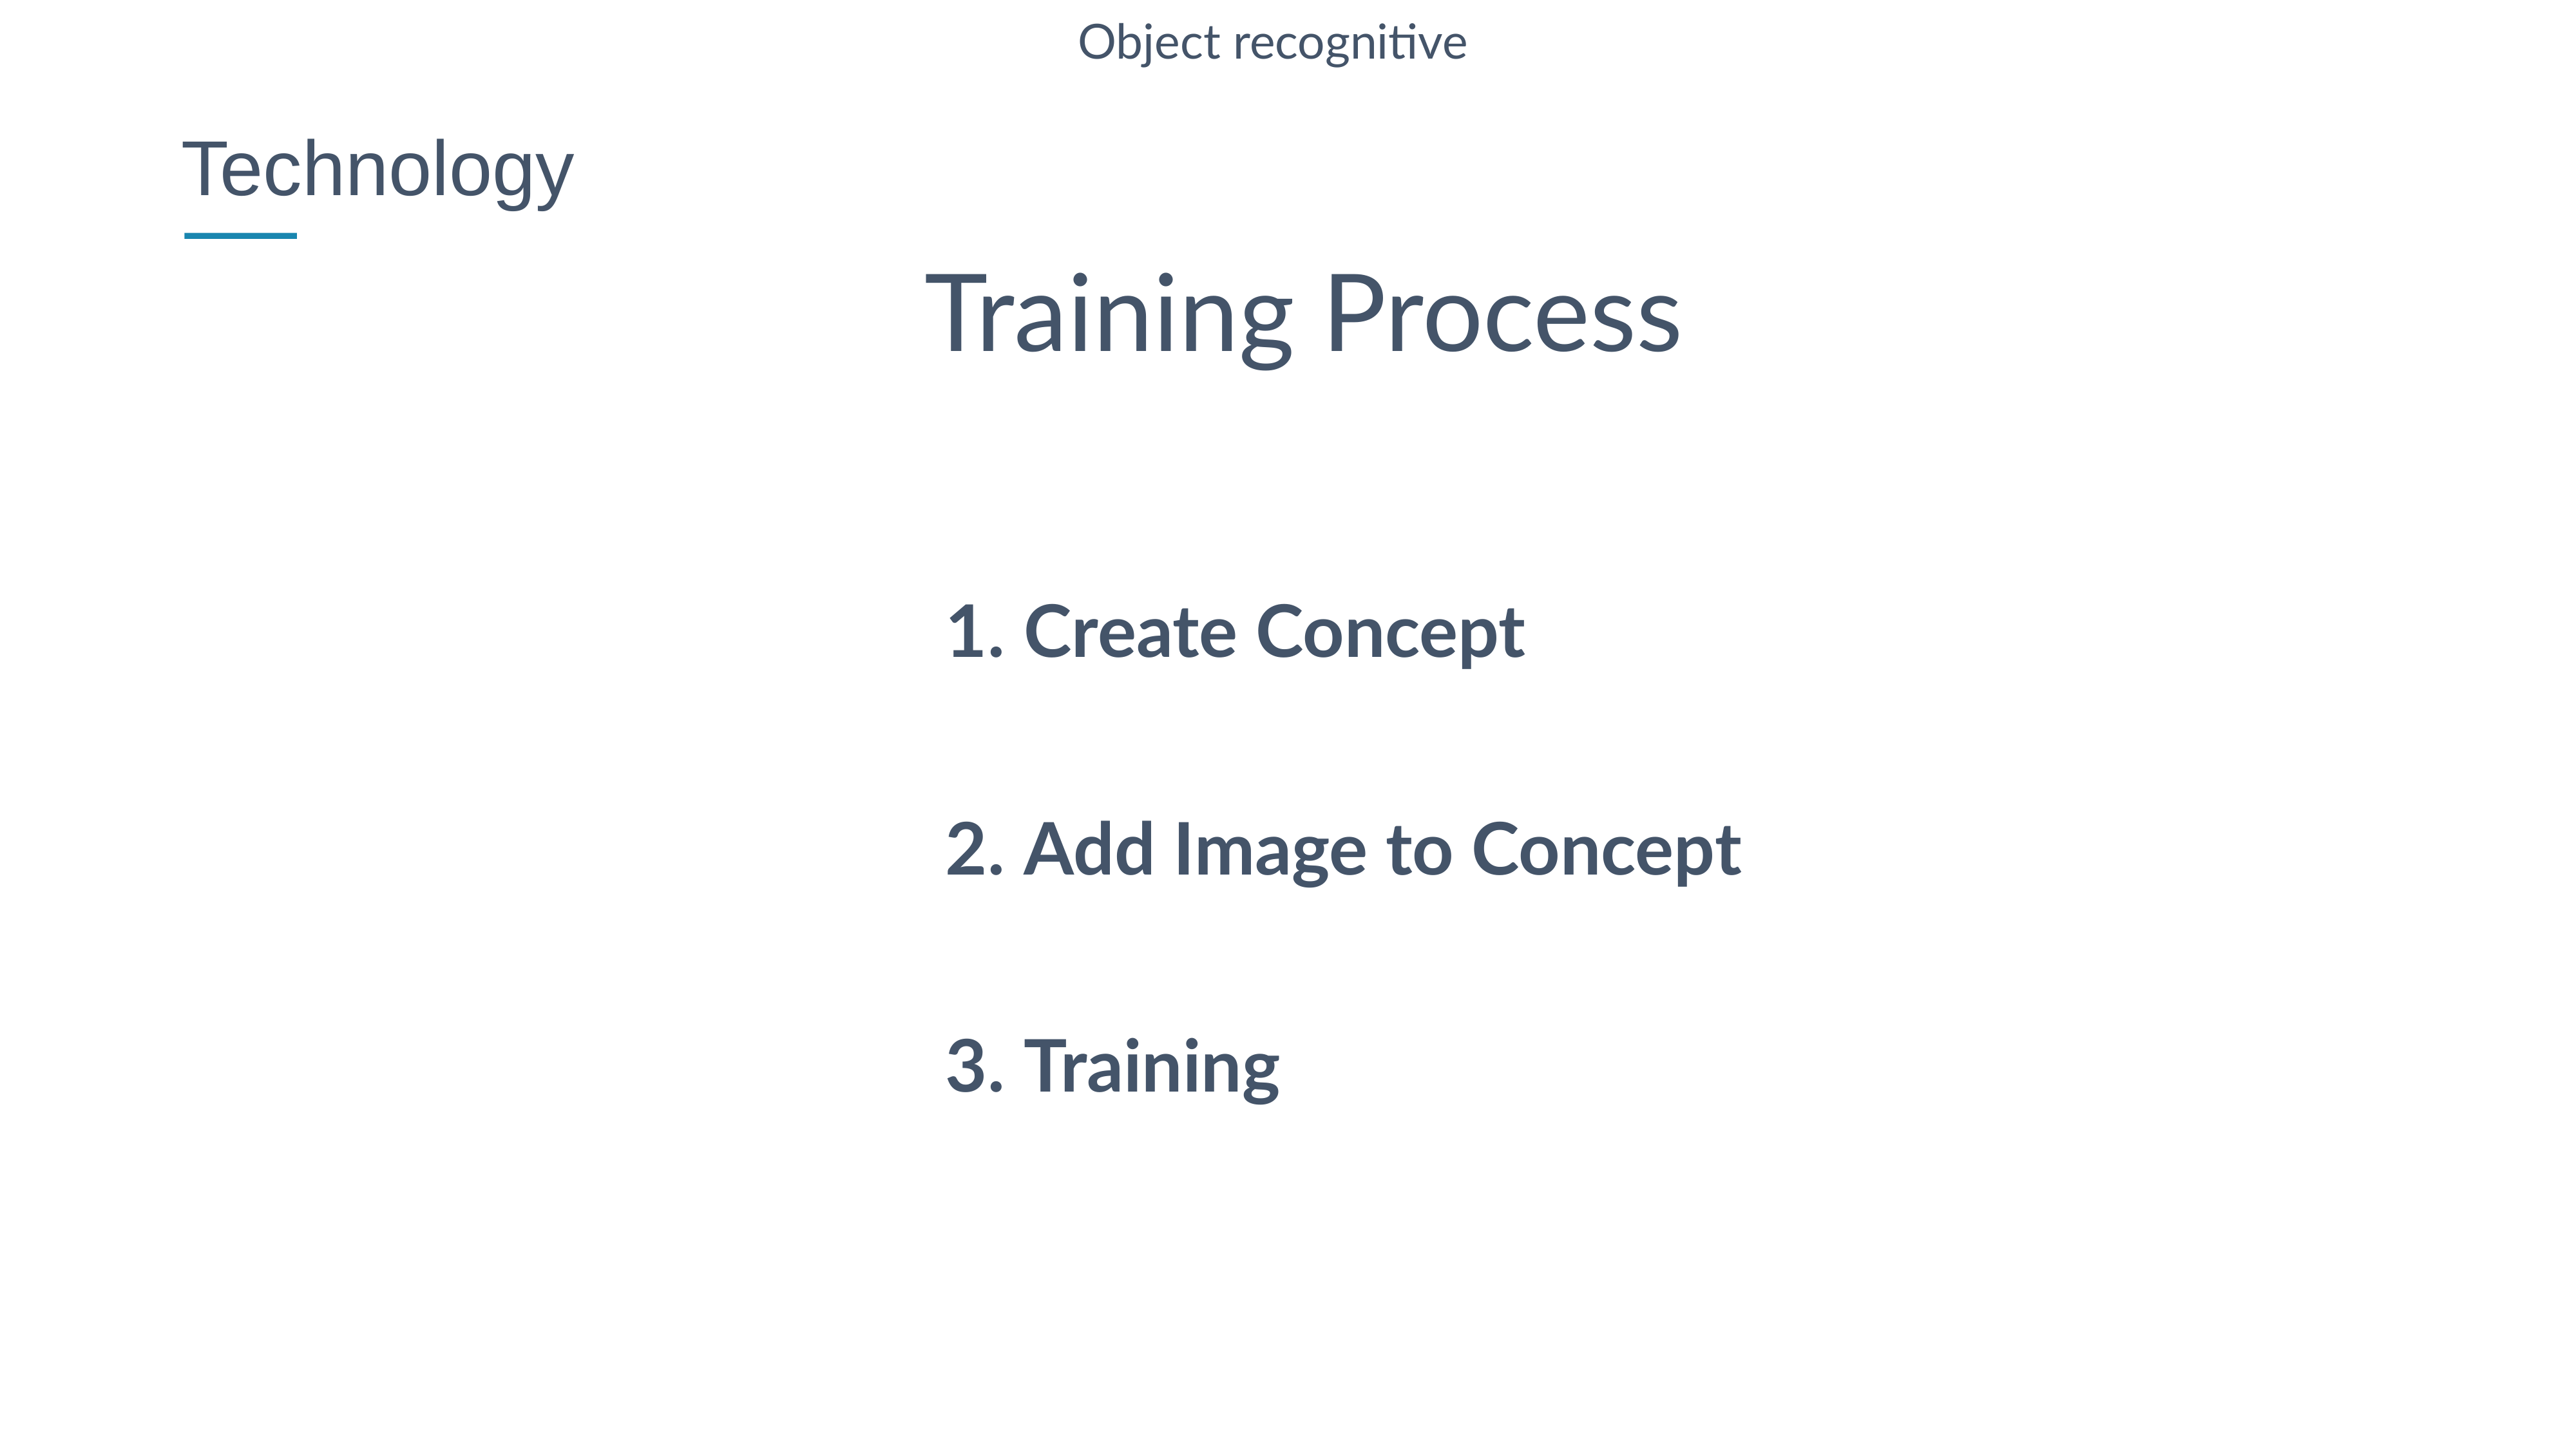

Object recognitive
Technology

Training Process
Create Concept
Add Image to Concept
Training